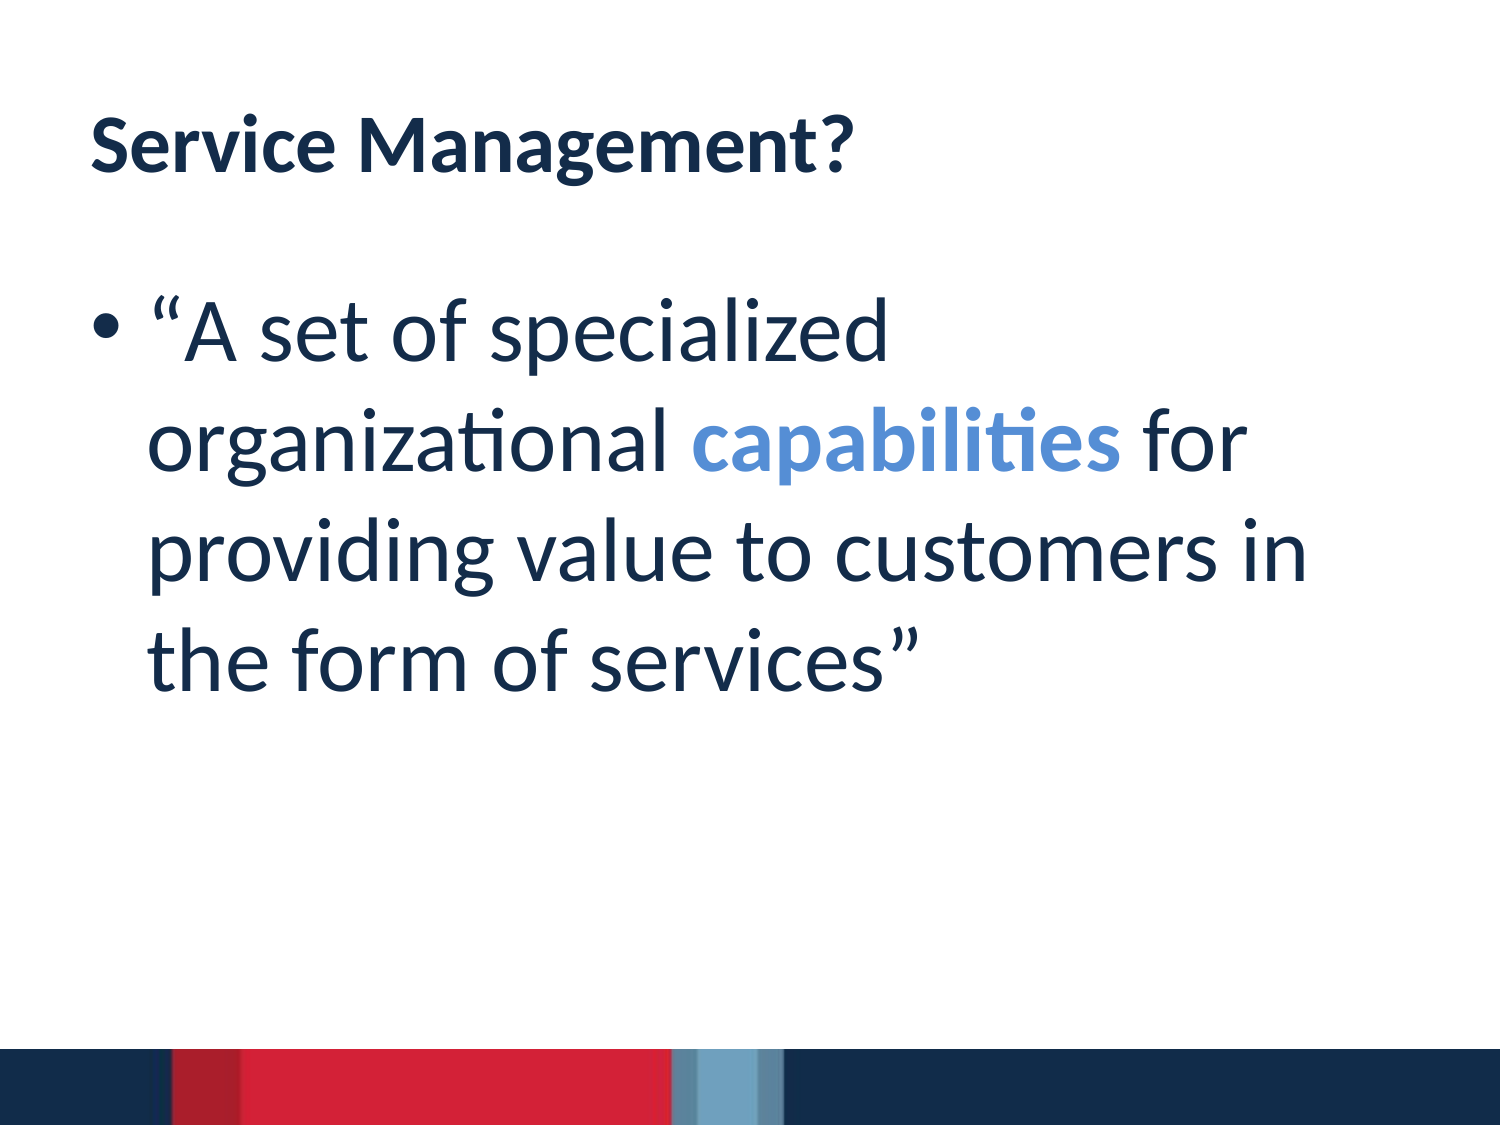

# Service Management?
“A set of specialized organizational capabilities for providing value to customers in the form of services”